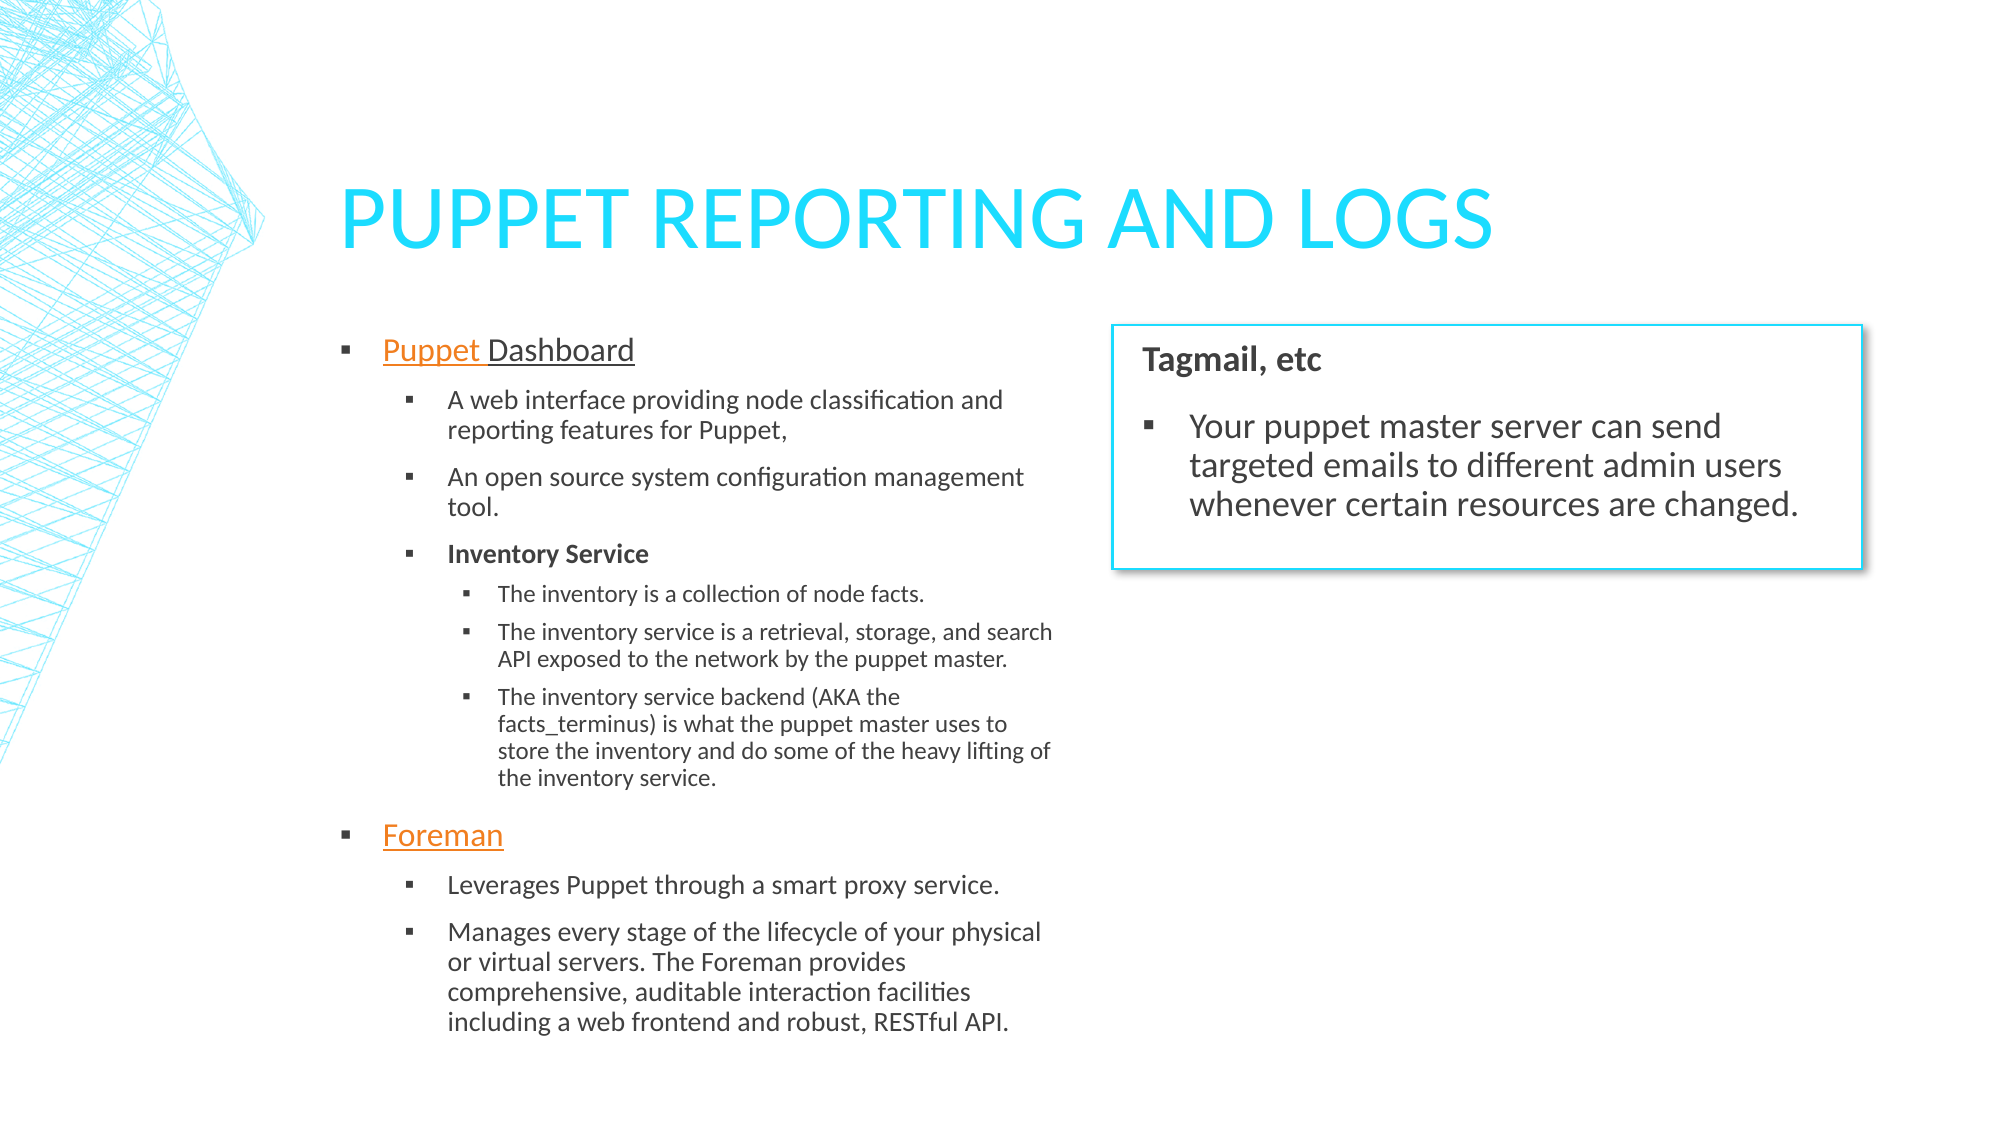

# Puppet Reporting and Logs
Puppet Dashboard
A web interface providing node classification and reporting features for Puppet,
An open source system configuration management tool.
Inventory Service
The inventory is a collection of node facts.
The inventory service is a retrieval, storage, and search API exposed to the network by the puppet master.
The inventory service backend (AKA the facts_terminus) is what the puppet master uses to store the inventory and do some of the heavy lifting of the inventory service.
Foreman
Leverages Puppet through a smart proxy service.
Manages every stage of the lifecycle of your physical or virtual servers. The Foreman provides comprehensive, auditable interaction facilities including a web frontend and robust, RESTful API.

Tagmail, etc
Your puppet master server can send targeted emails to different admin users whenever certain resources are changed.